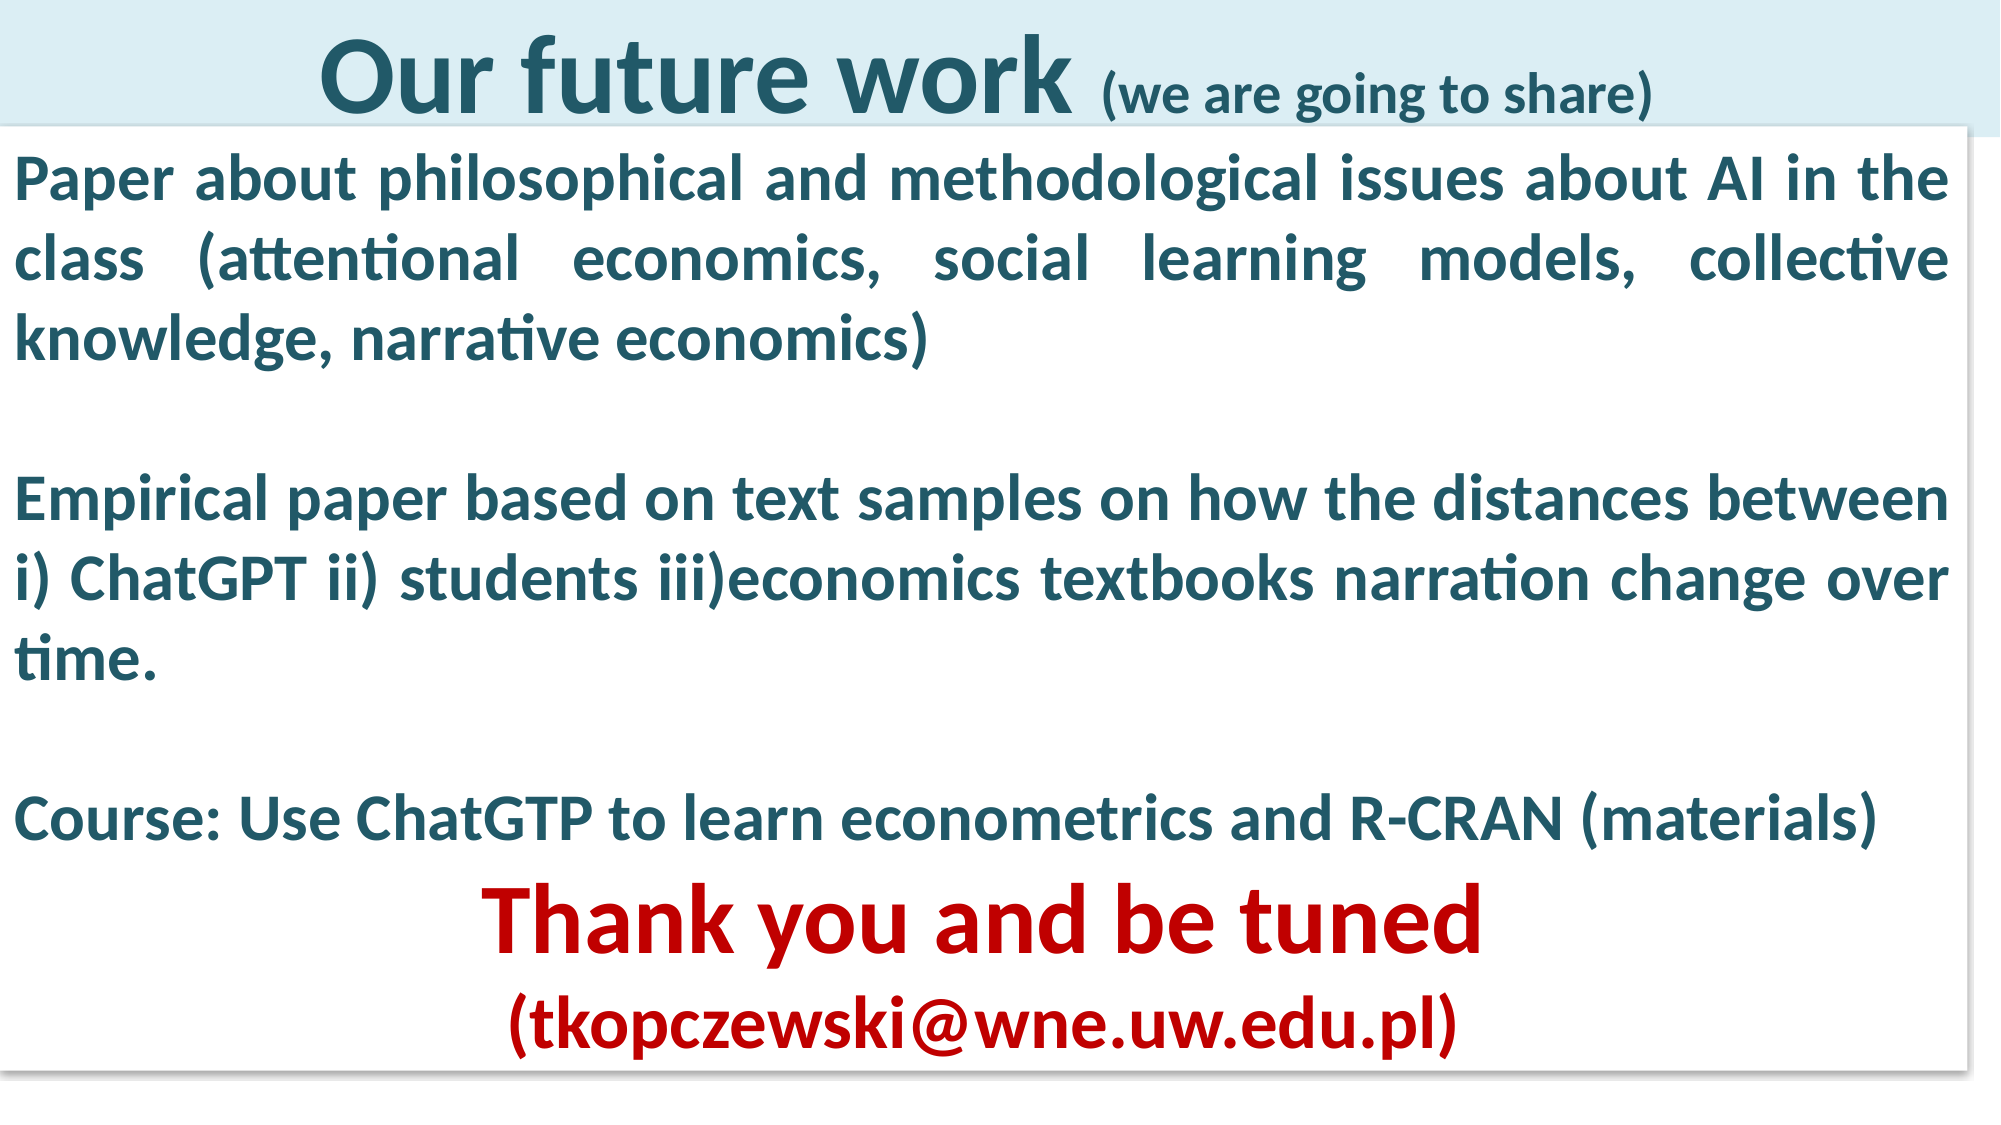

# Our future work (we are going to share)
Paper about philosophical and methodological issues about AI in the class (attentional economics, social learning models, collective knowledge, narrative economics)

Empirical paper based on text samples on how the distances between i) ChatGPT ii) students iii)economics textbooks narration change over time.

Course: Use ChatGTP to learn econometrics and R-CRAN (materials)
Thank you and be tuned
(tkopczewski@wne.uw.edu.pl)